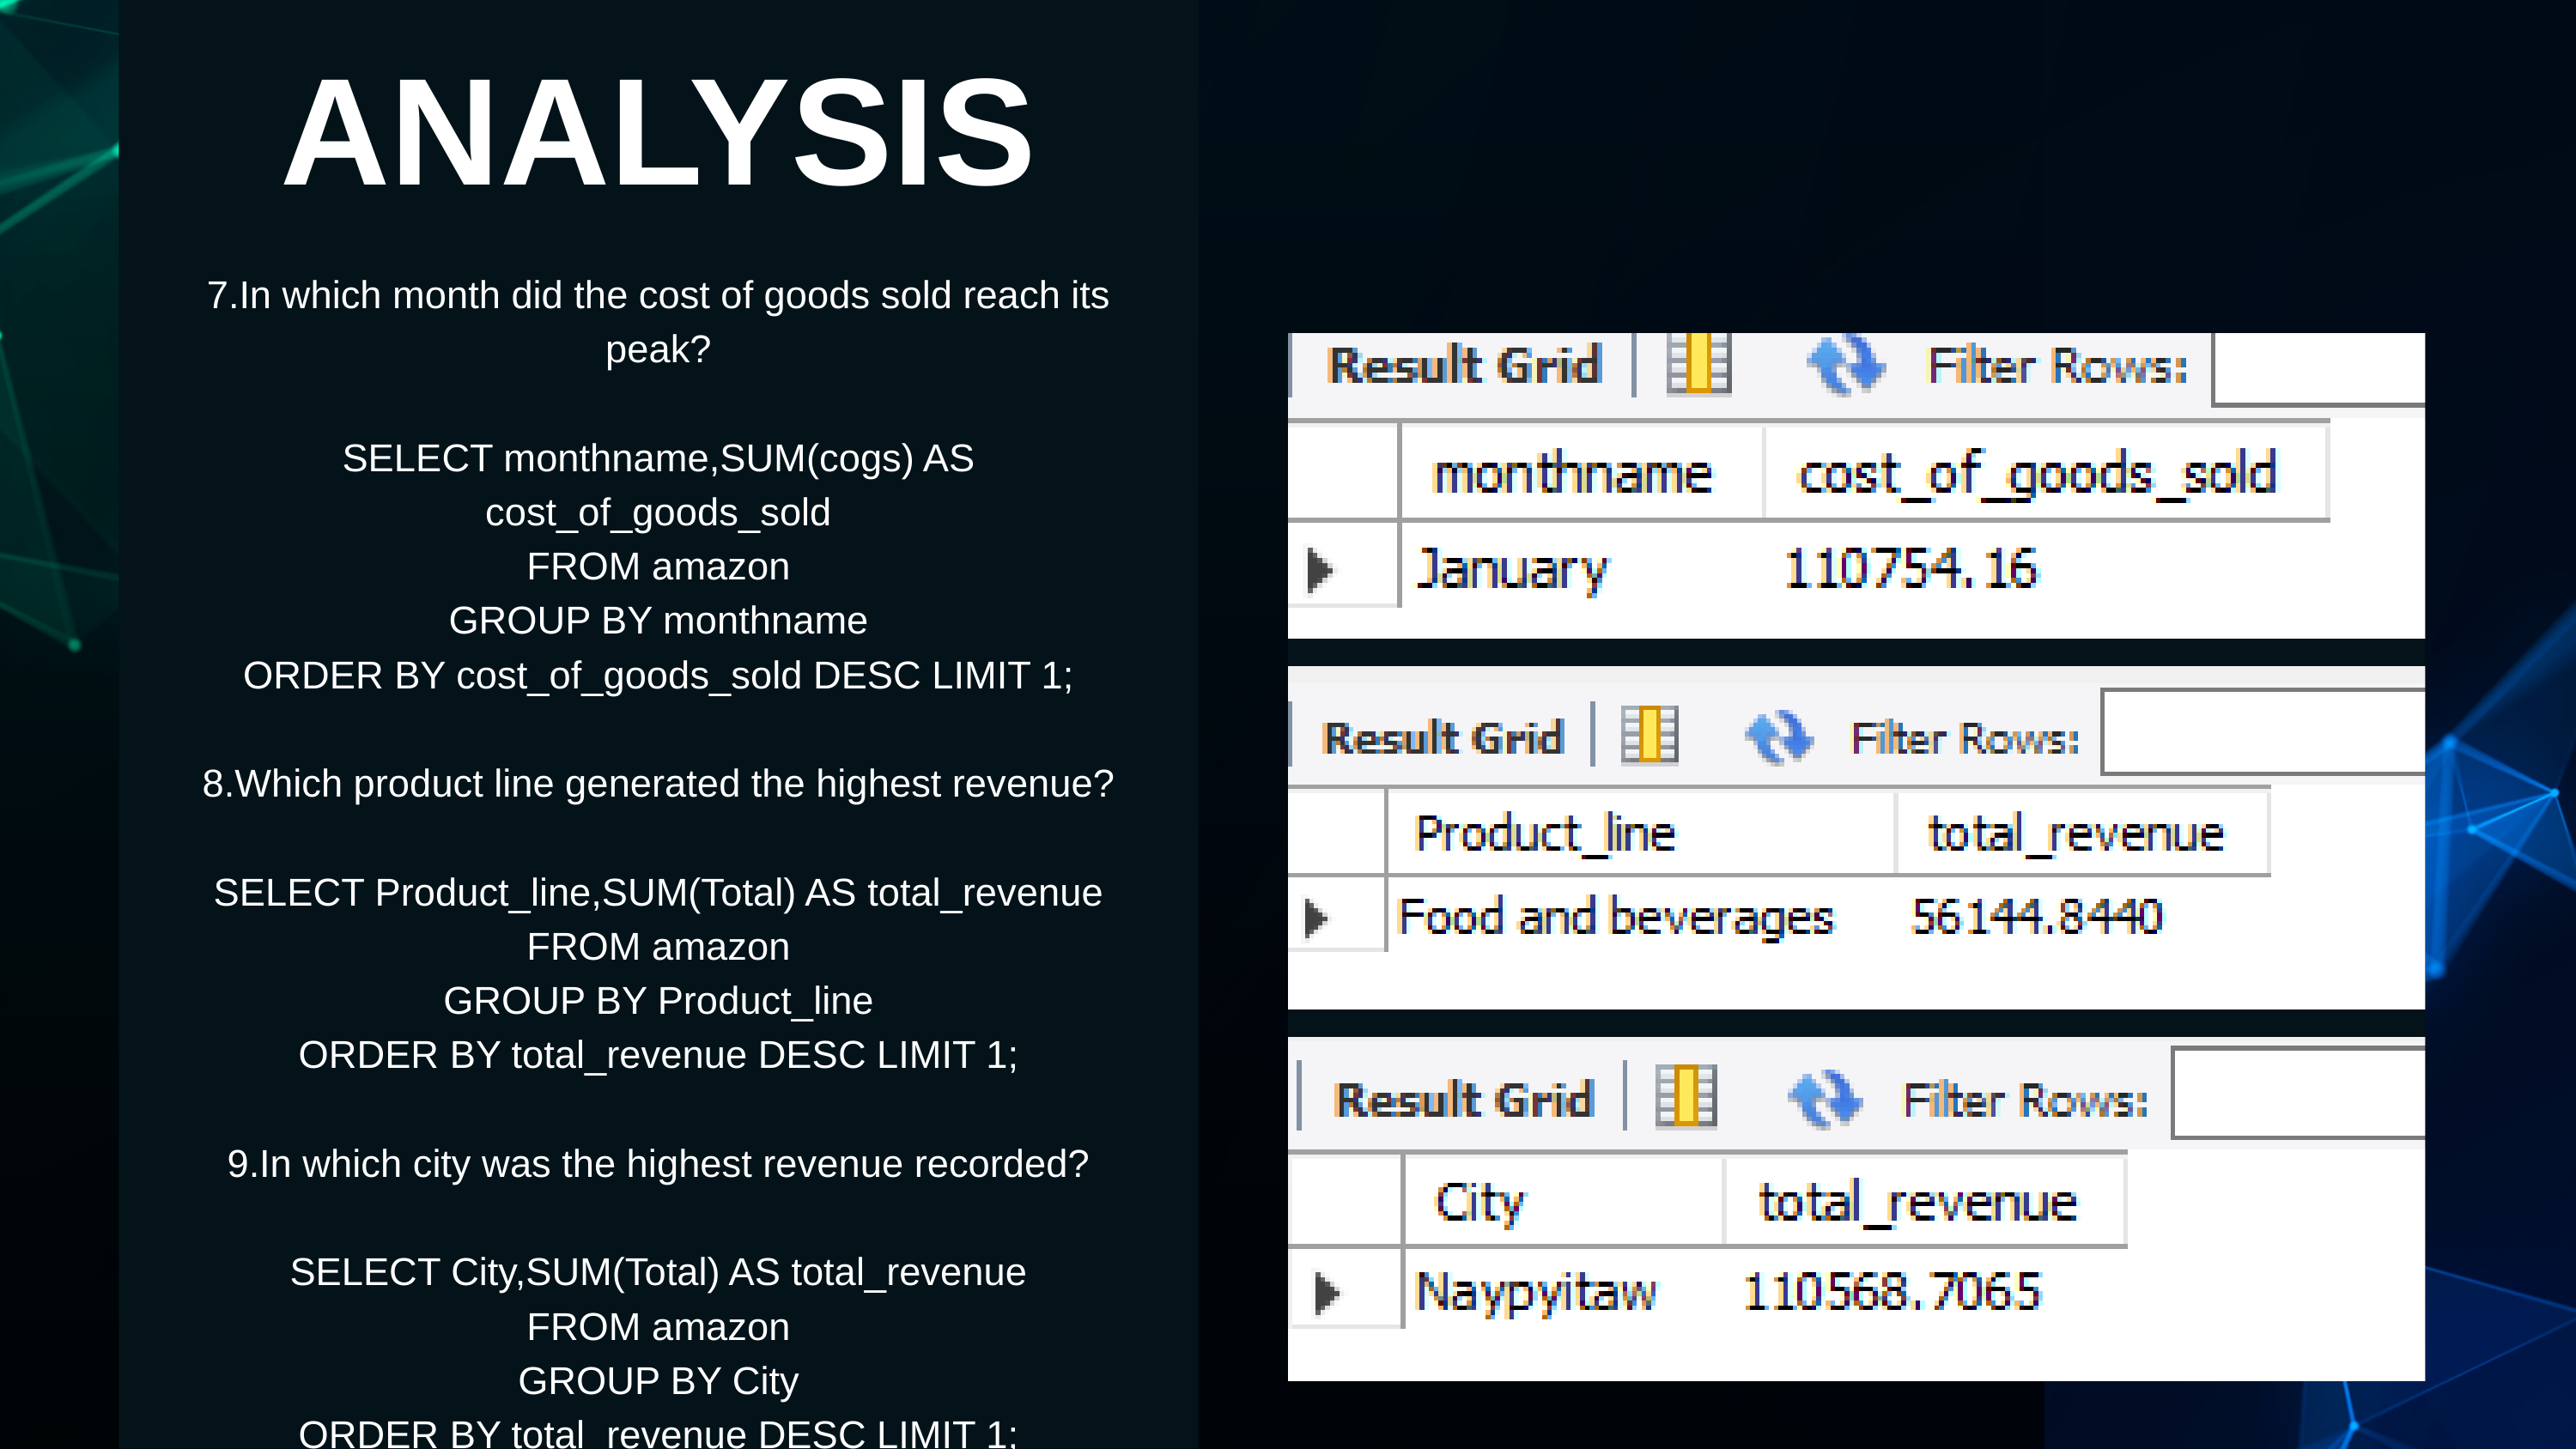

ANALYSIS
7.In which month did the cost of goods sold reach its peak?

SELECT monthname,SUM(cogs) AS cost_of_goods_sold
FROM amazon
GROUP BY monthname
ORDER BY cost_of_goods_sold DESC LIMIT 1;

8.Which product line generated the highest revenue?

SELECT Product_line,SUM(Total) AS total_revenue
FROM amazon
GROUP BY Product_line
ORDER BY total_revenue DESC LIMIT 1;

9.In which city was the highest revenue recorded?

SELECT City,SUM(Total) AS total_revenue
FROM amazon
GROUP BY City
ORDER BY total_revenue DESC LIMIT 1;